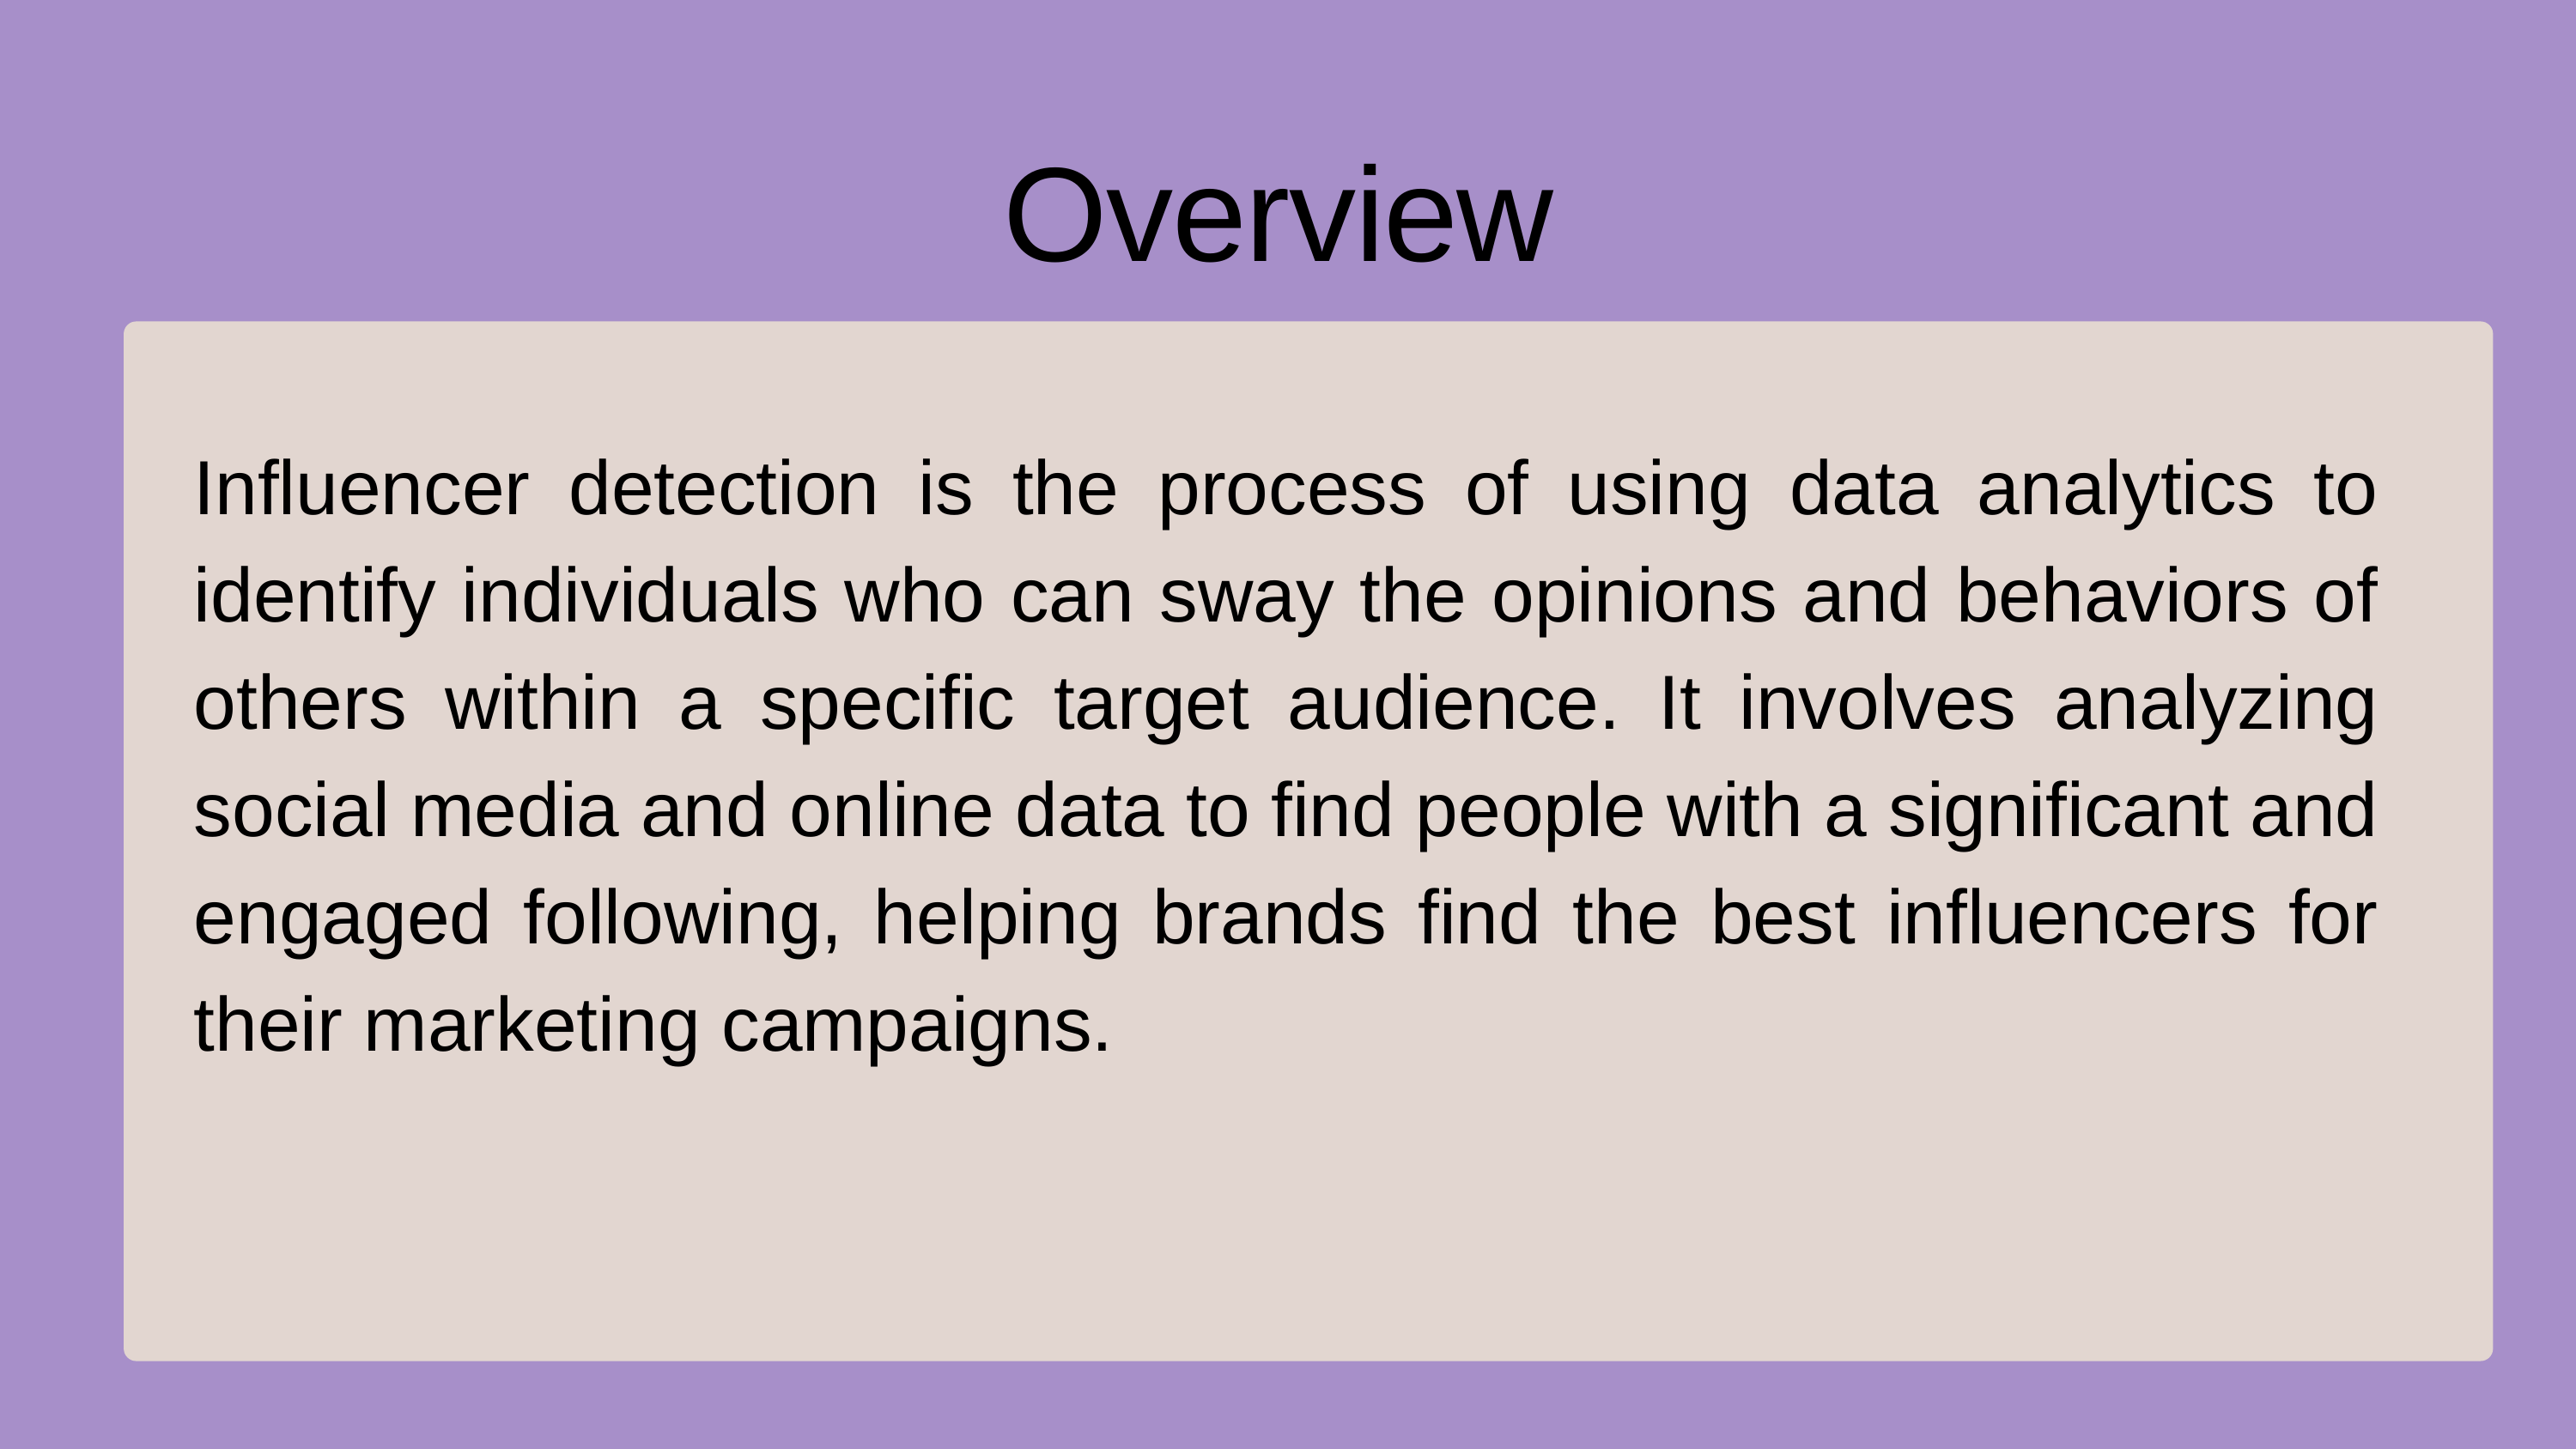

Overview

Influencer detection is the process of using data analytics to identify individuals who can sway the opinions and behaviors of others within a specific target audience. It involves analyzing social media and online data to find people with a significant and engaged following, helping brands find the best influencers for their marketing campaigns.